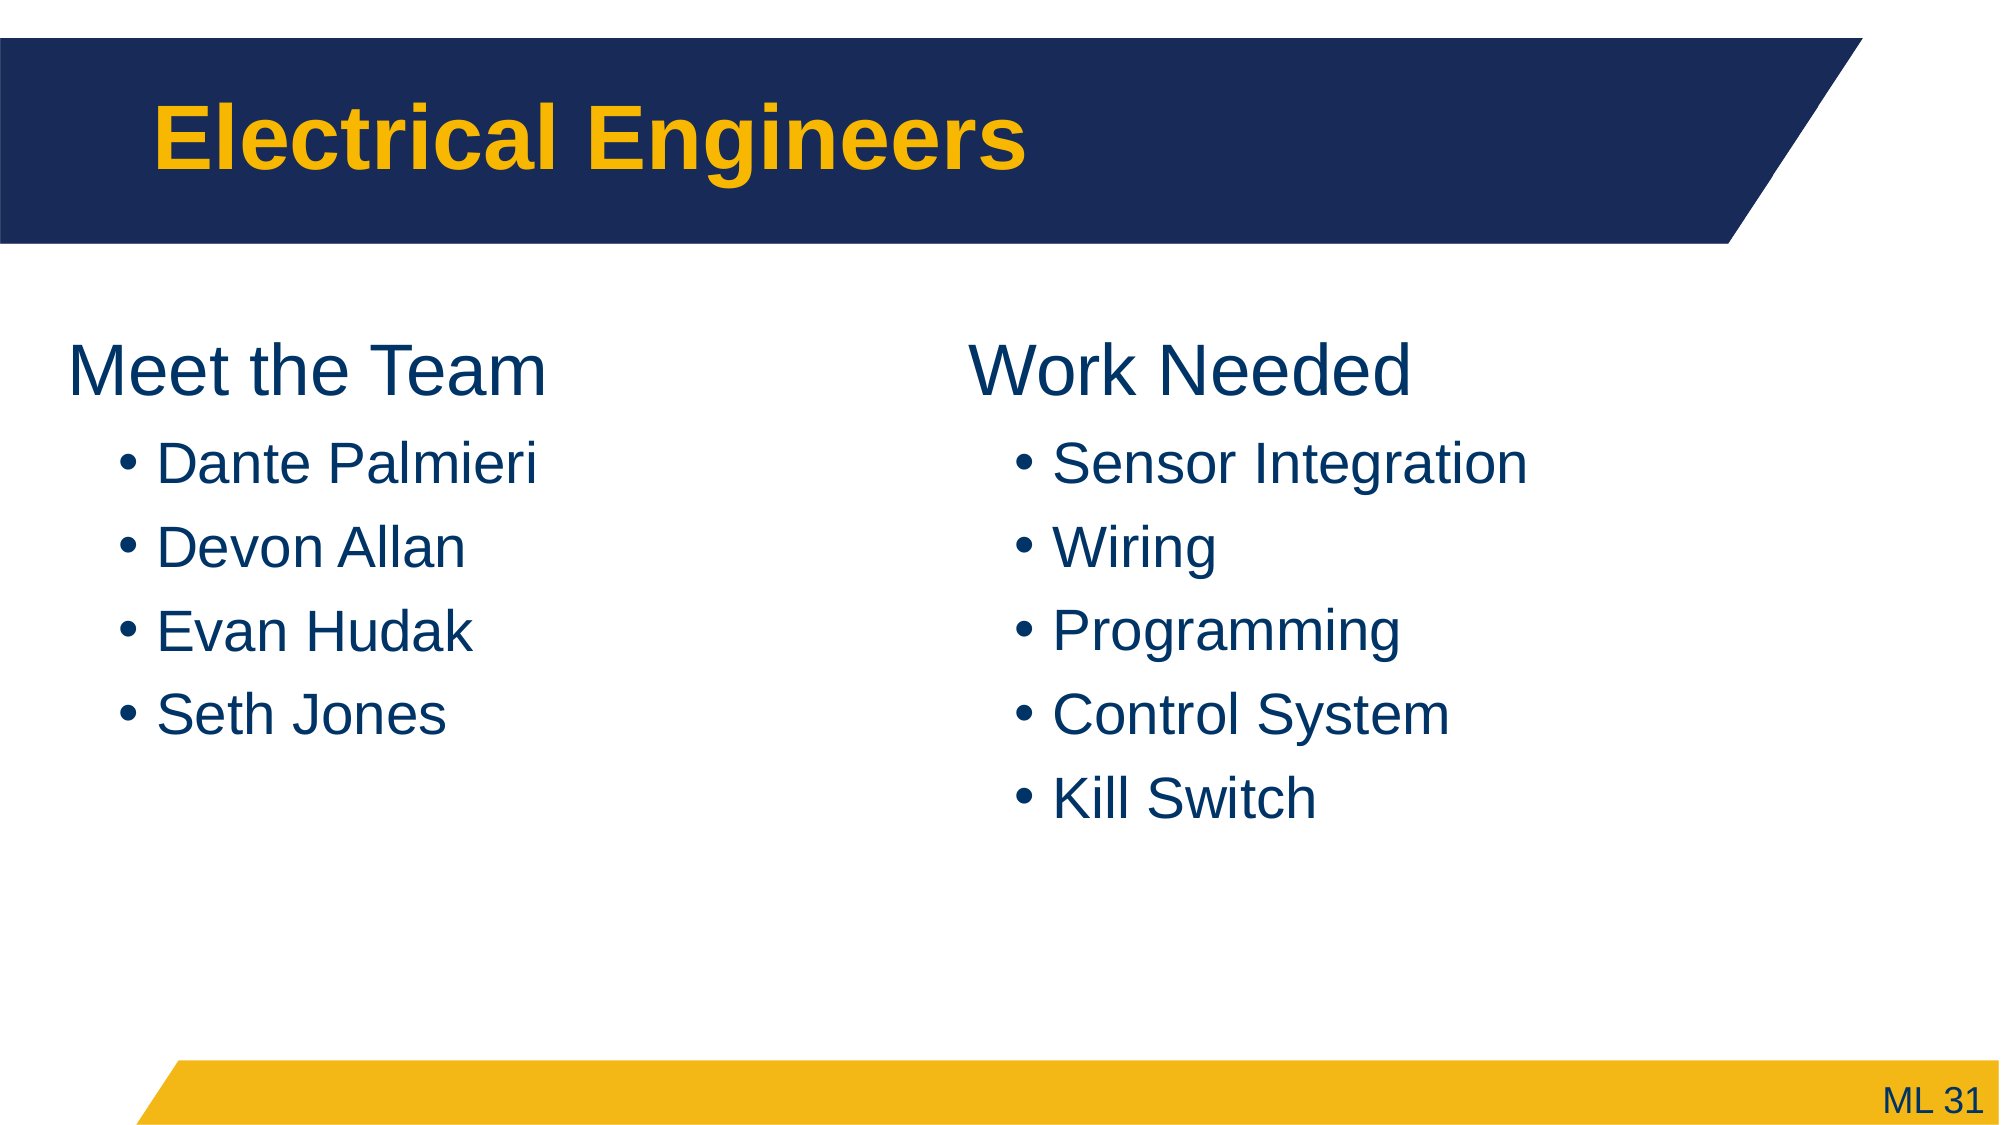

# Electrical Engineers
Work Needed
Meet the Team
Sensor Integration
Wiring
Programming
Control System
Kill Switch
Dante Palmieri
Devon Allan
Evan Hudak
Seth Jones
ML 31